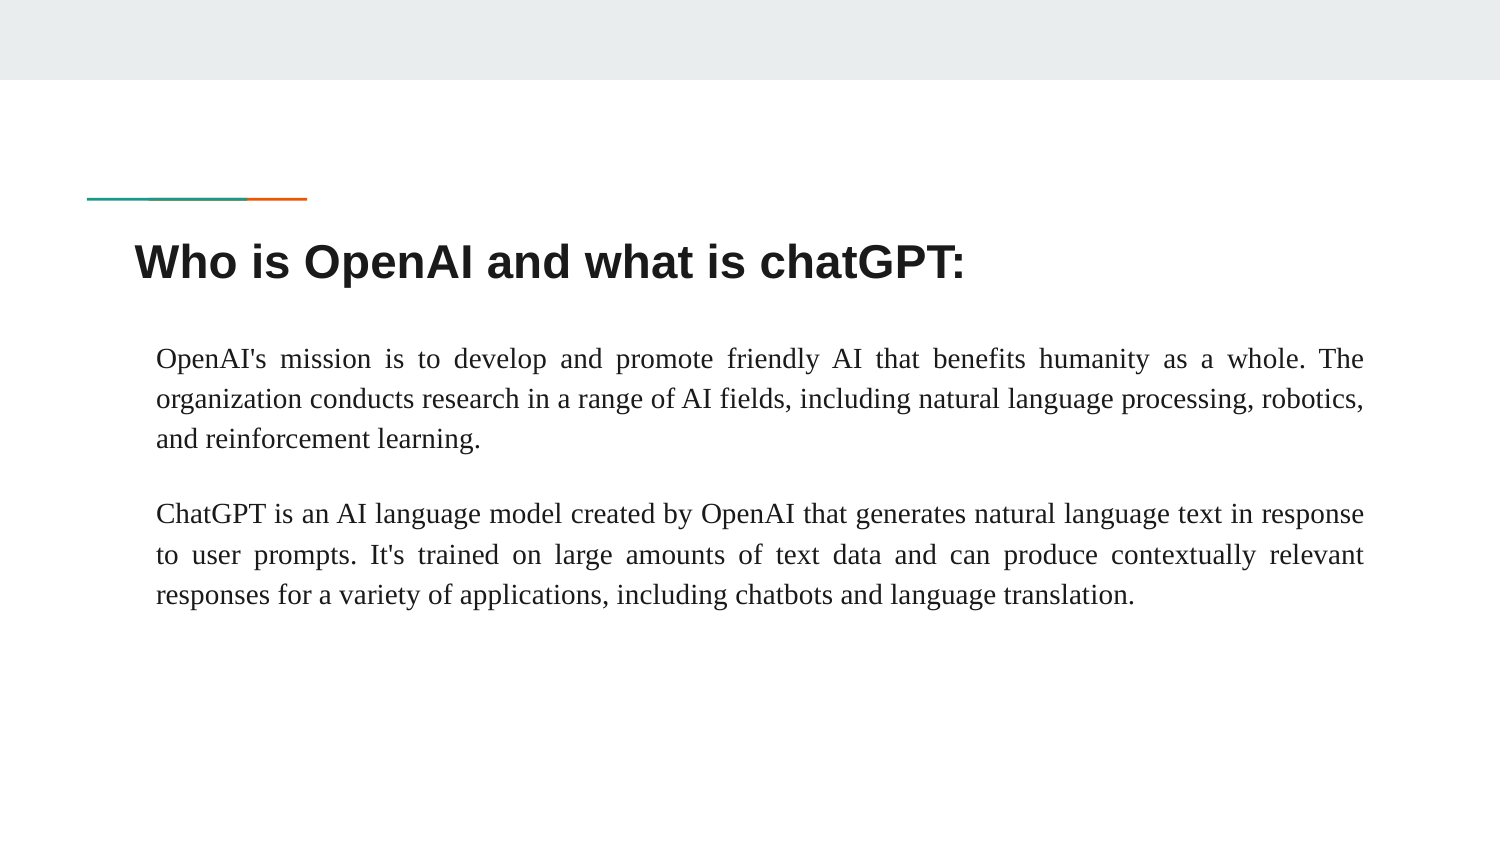

# Who is OpenAI and what is chatGPT:
OpenAI's mission is to develop and promote friendly AI that benefits humanity as a whole. The organization conducts research in a range of AI fields, including natural language processing, robotics, and reinforcement learning.

ChatGPT is an AI language model created by OpenAI that generates natural language text in response to user prompts. It's trained on large amounts of text data and can produce contextually relevant responses for a variety of applications, including chatbots and language translation.